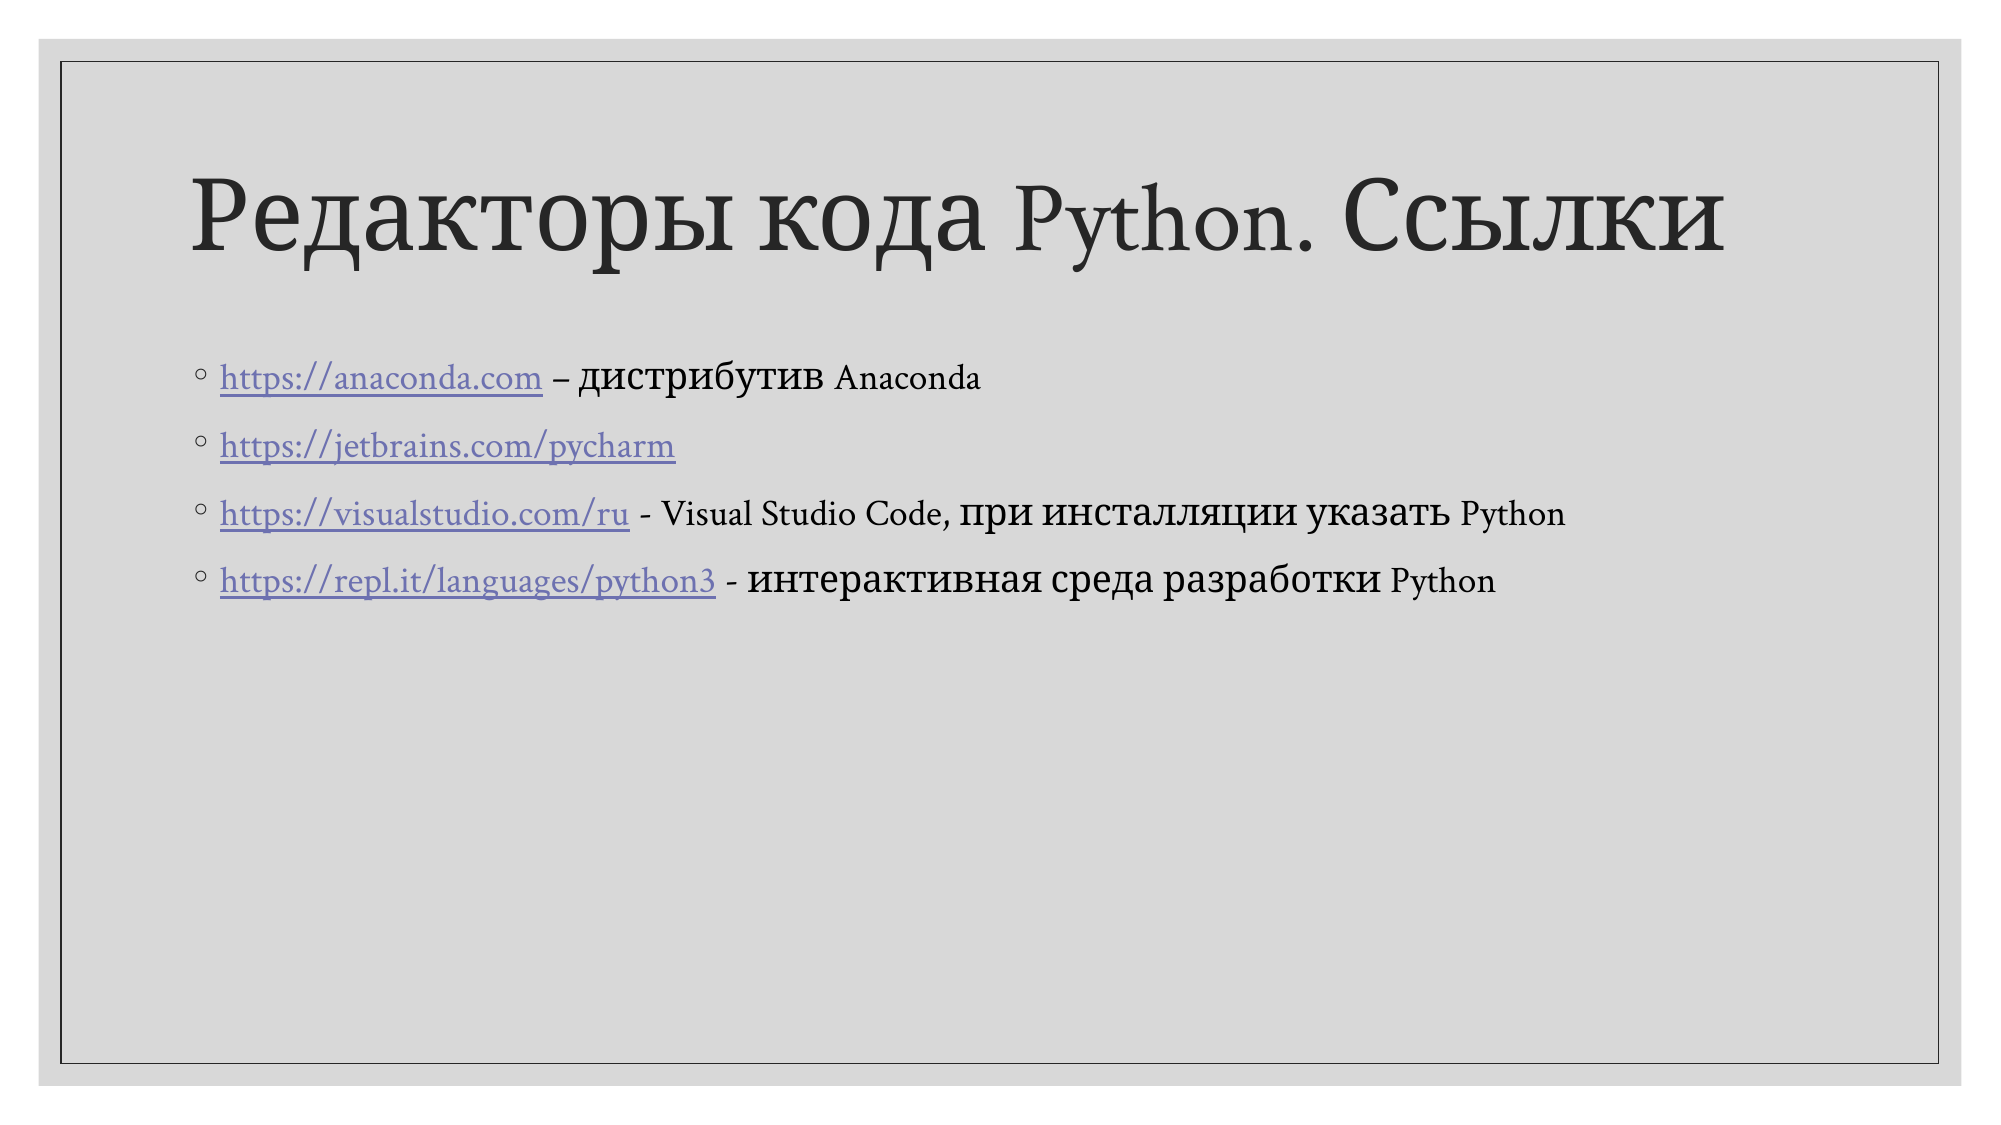

# Редакторы кода Python. Ссылки
https://anaconda.com – дистрибутив Anaconda
https://jetbrains.com/pycharm
https://visualstudio.com/ru - Visual Studio Code, при инсталляции указать Python
https://repl.it/languages/python3 - интерактивная среда разработки Python